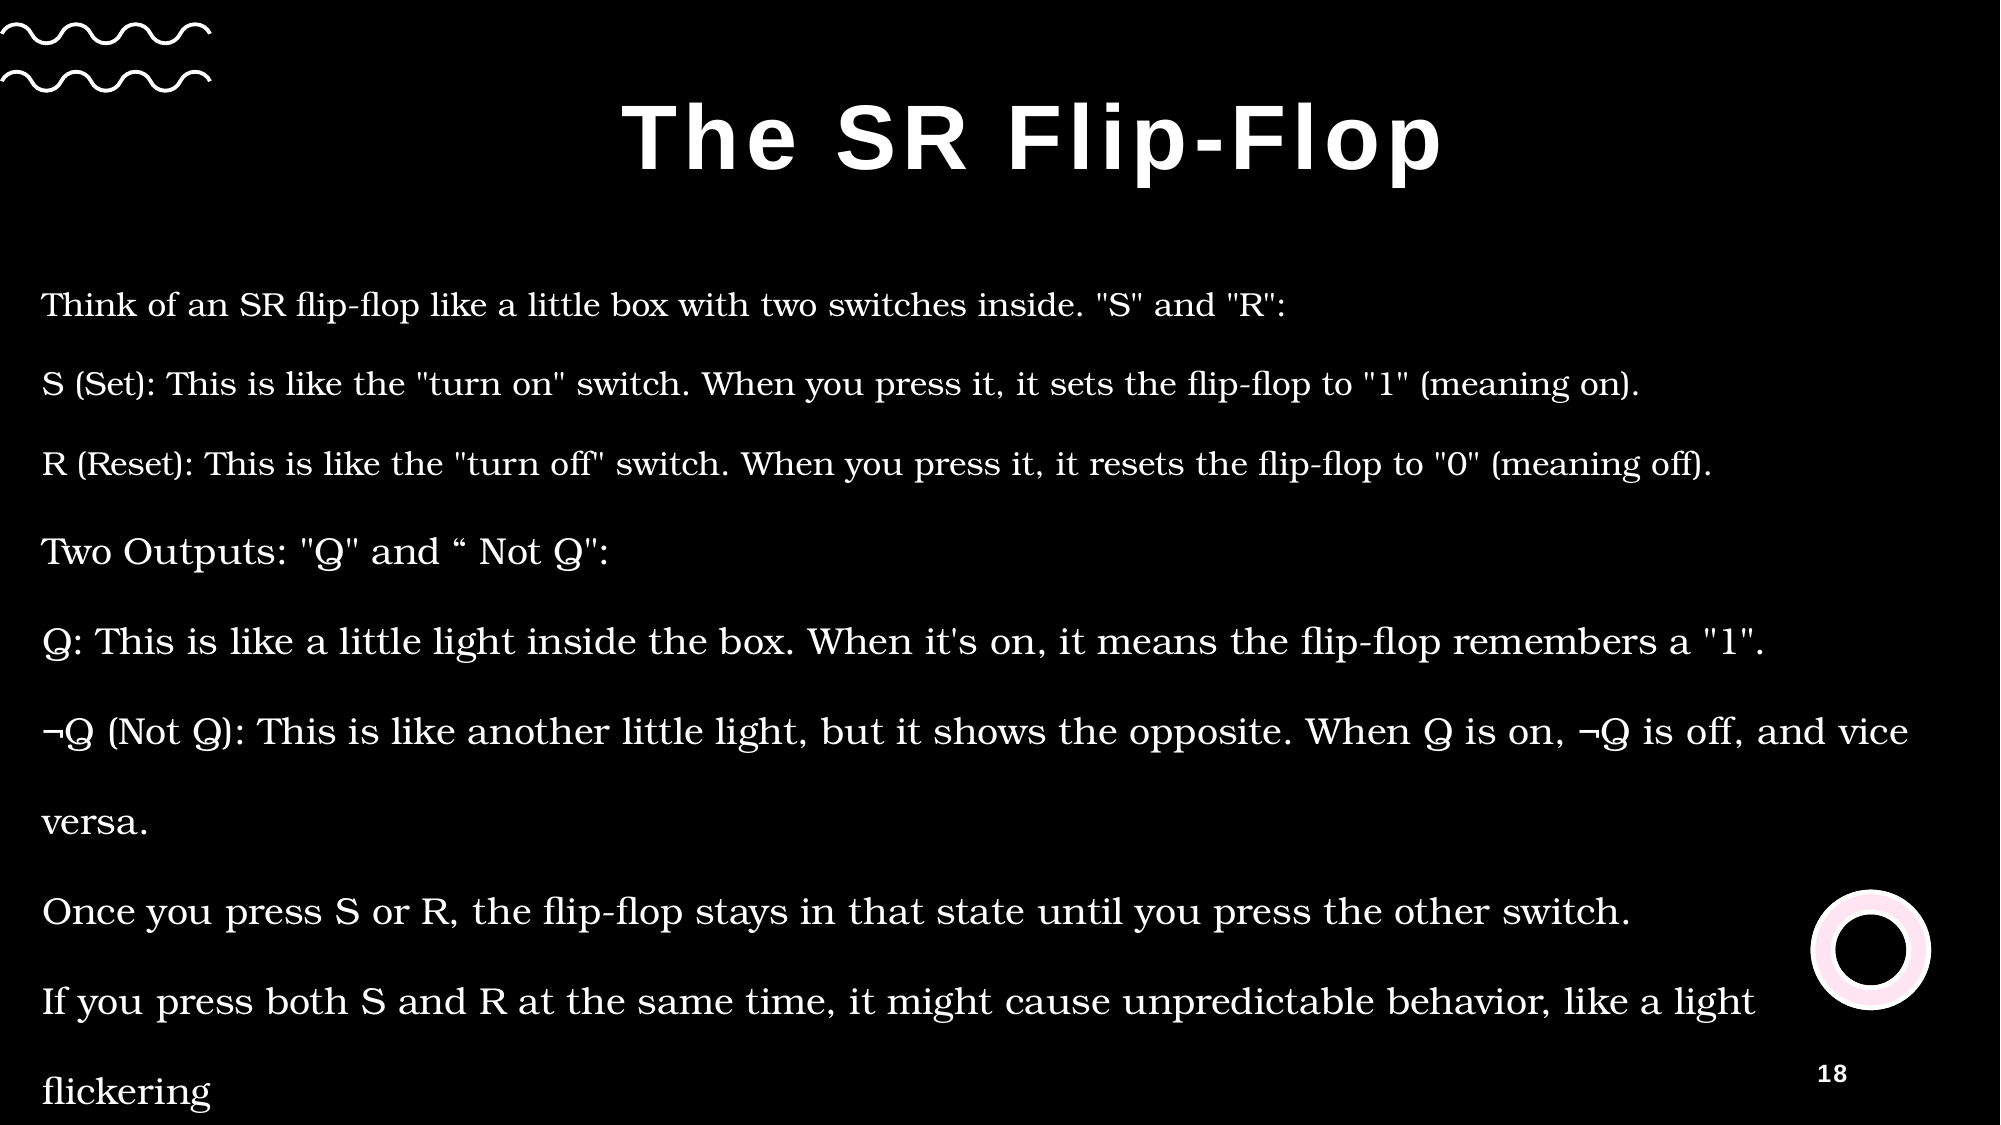

# The SR Flip-Flop
Think of an SR flip-flop like a little box with two switches inside. "S" and "R":
S (Set): This is like the "turn on" switch. When you press it, it sets the flip-flop to "1" (meaning on).
R (Reset): This is like the "turn off" switch. When you press it, it resets the flip-flop to "0" (meaning off).
Two Outputs: "Q" and “ Not Q":
Q: This is like a little light inside the box. When it's on, it means the flip-flop remembers a "1".
¬Q (Not Q): This is like another little light, but it shows the opposite. When Q is on, ¬Q is off, and vice versa.
Once you press S or R, the flip-flop stays in that state until you press the other switch.
If you press both S and R at the same time, it might cause unpredictable behavior, like a light flickering
18